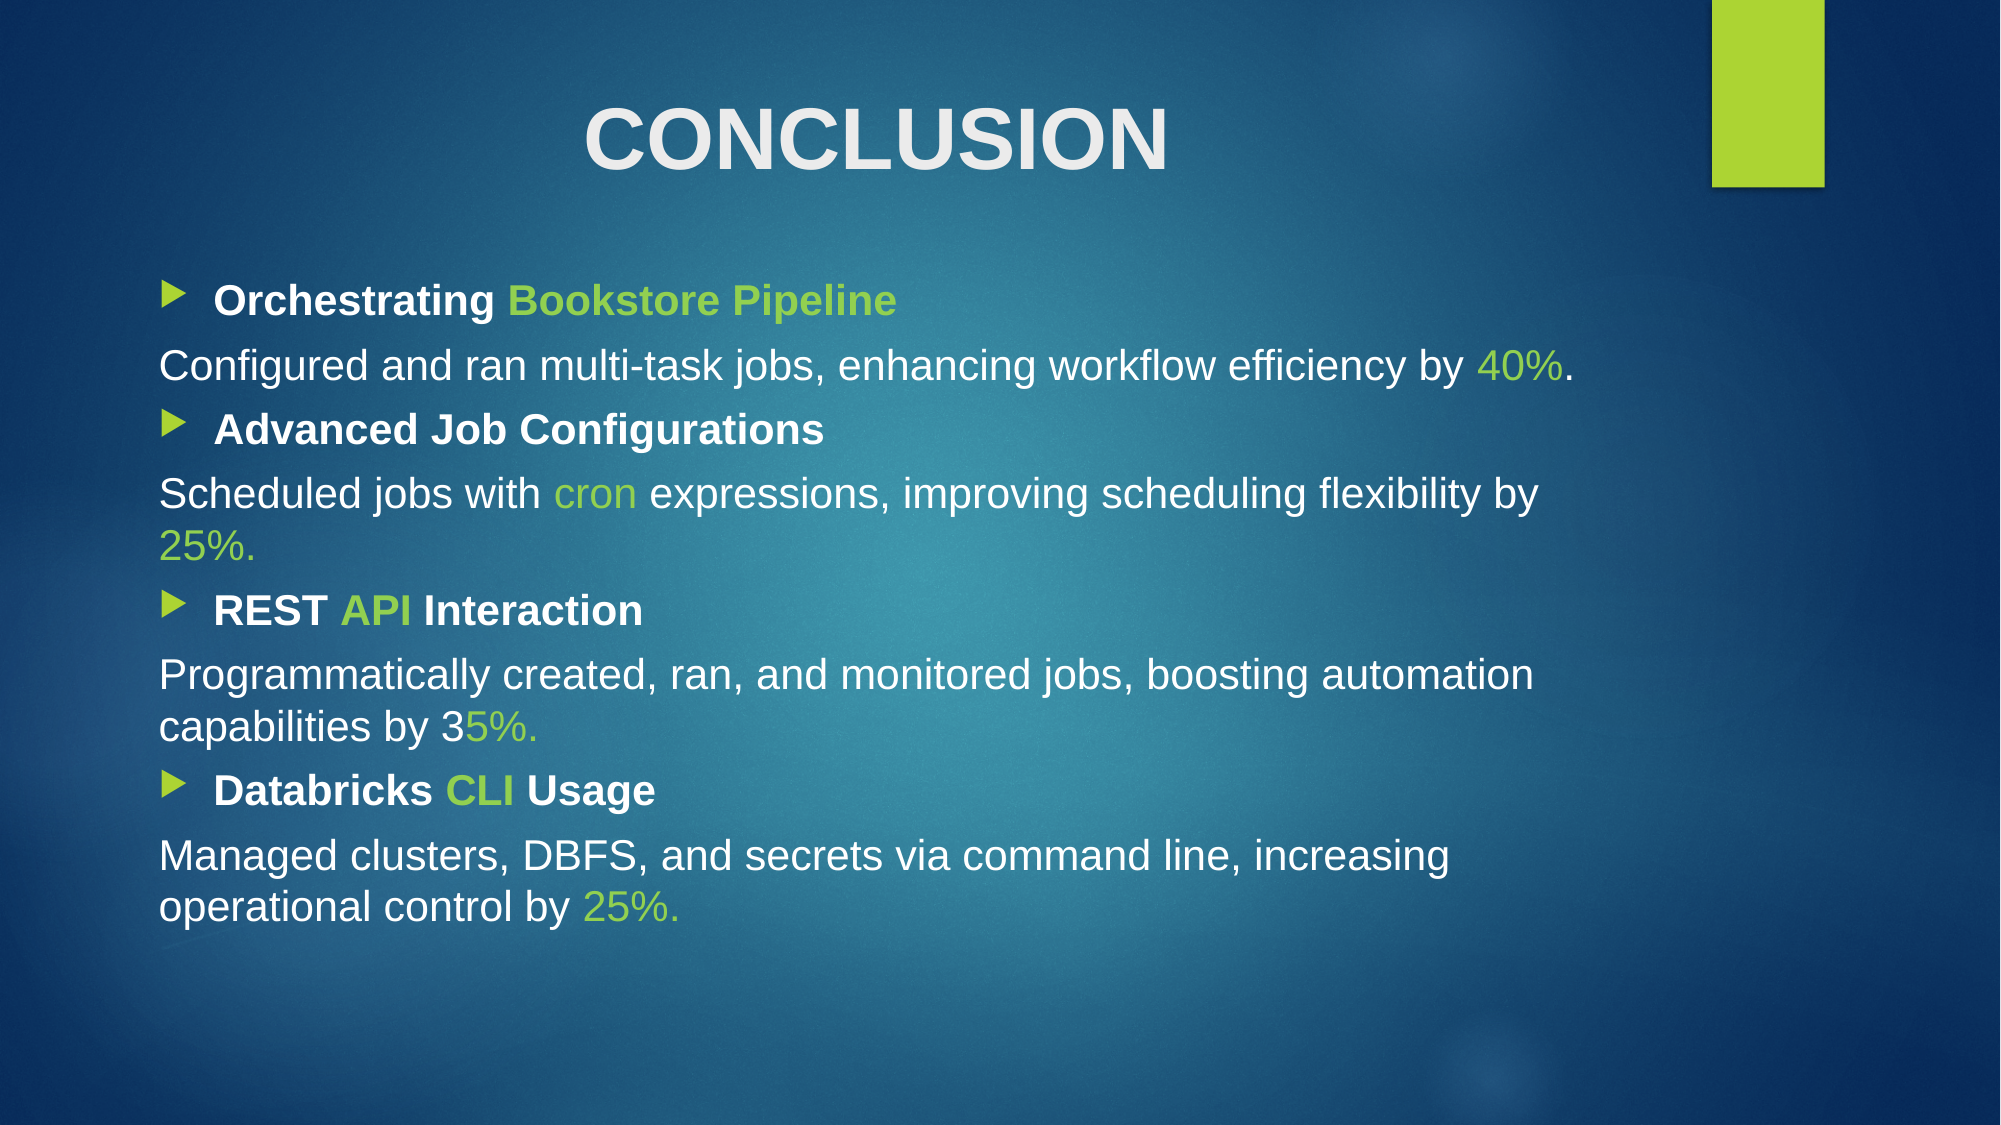

# CONCLUSION
Orchestrating Bookstore Pipeline
Configured and ran multi-task jobs, enhancing workflow efficiency by 40%.
Advanced Job Configurations
Scheduled jobs with cron expressions, improving scheduling flexibility by 25%.
REST API Interaction
Programmatically created, ran, and monitored jobs, boosting automation capabilities by 35%.
Databricks CLI Usage
Managed clusters, DBFS, and secrets via command line, increasing operational control by 25%.